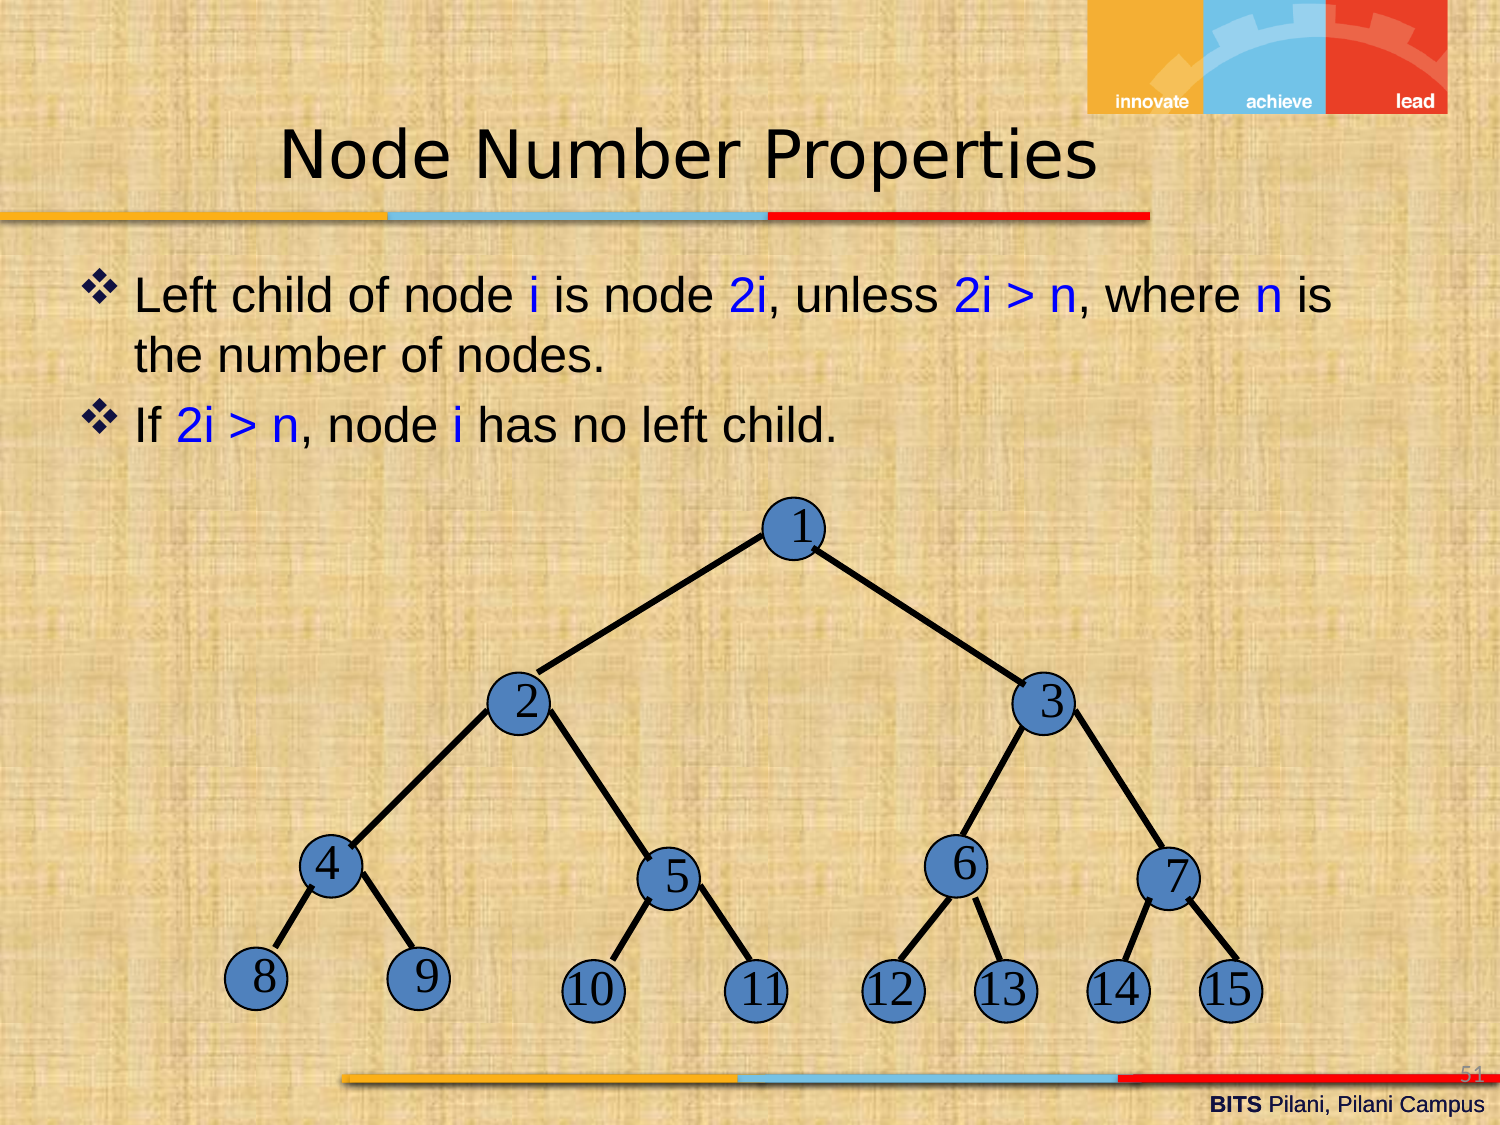

Node Number Properties
Left child of node i is node 2i, unless 2i > n, where n is the number of nodes.
If 2i > n, node i has no left child.

1
2
3
4
6
5
7
8
9
10
11
12
13
14
15
51